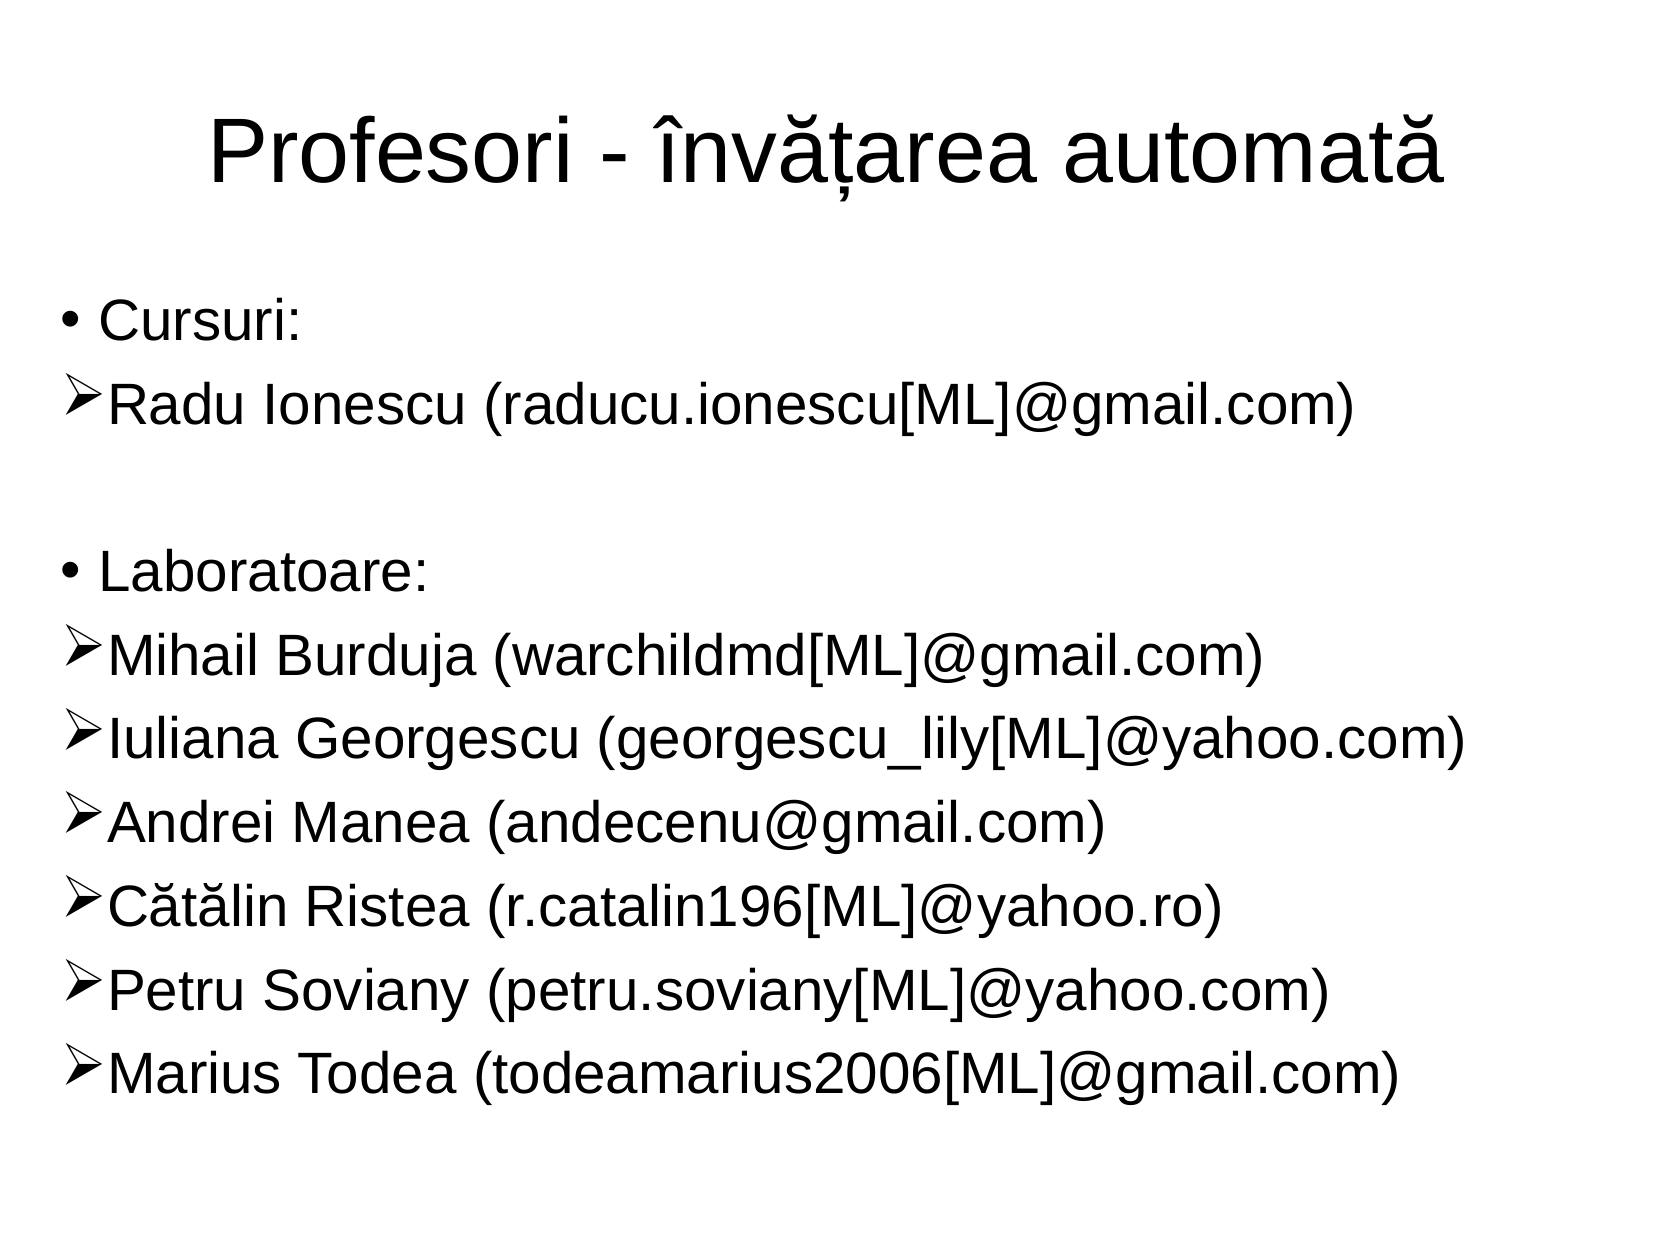

# Profesori - învățarea automată
Cursuri:
Radu Ionescu (raducu.ionescu[ML]@gmail.com)

Laboratoare:
Mihail Burduja (warchildmd[ML]@gmail.com)
Iuliana Georgescu (georgescu_lily[ML]@yahoo.com)
Andrei Manea (andecenu@gmail.com)
Cătălin Ristea (r.catalin196[ML]@yahoo.ro)
Petru Soviany (petru.soviany[ML]@yahoo.com)
Marius Todea (todeamarius2006[ML]@gmail.com)